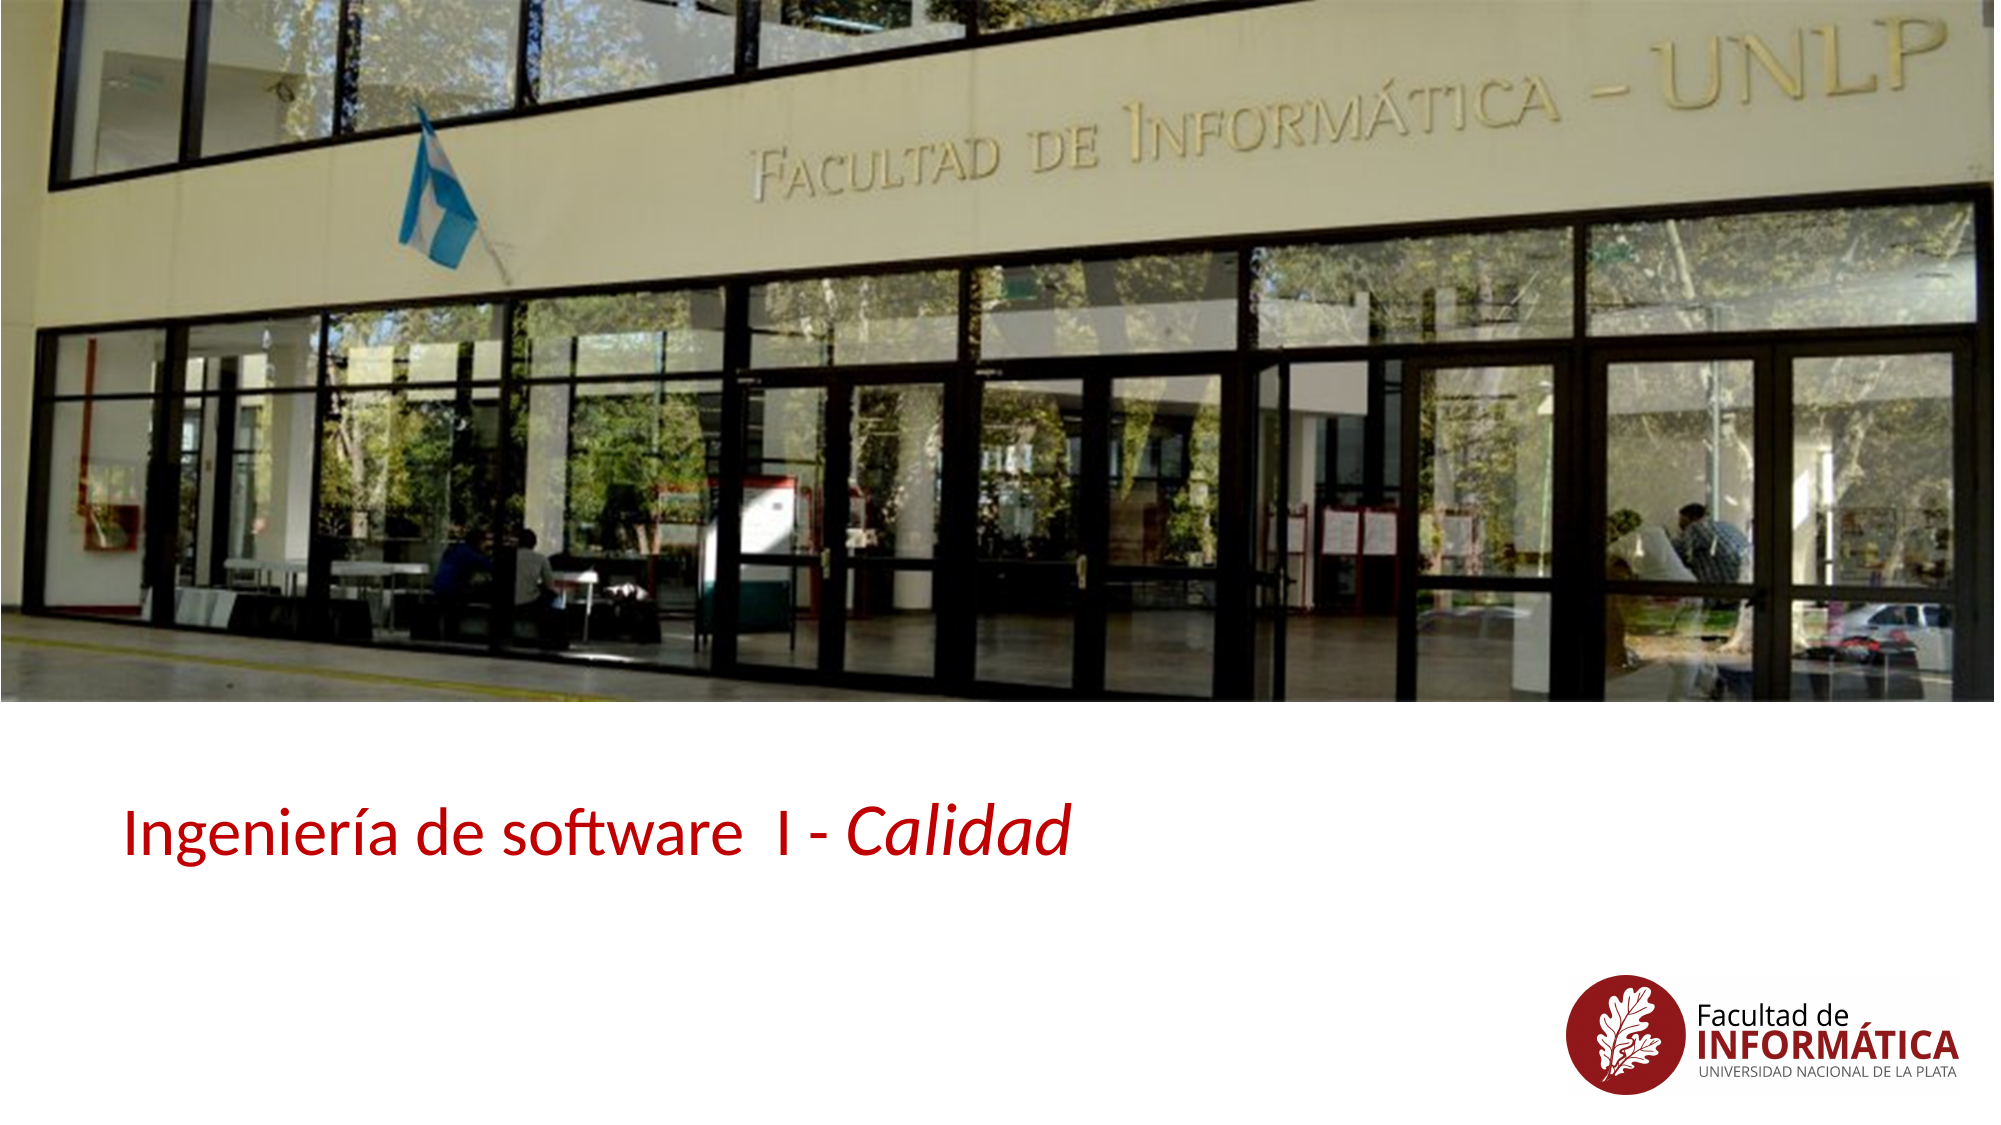

# Ingeniería de software  I - Calidad